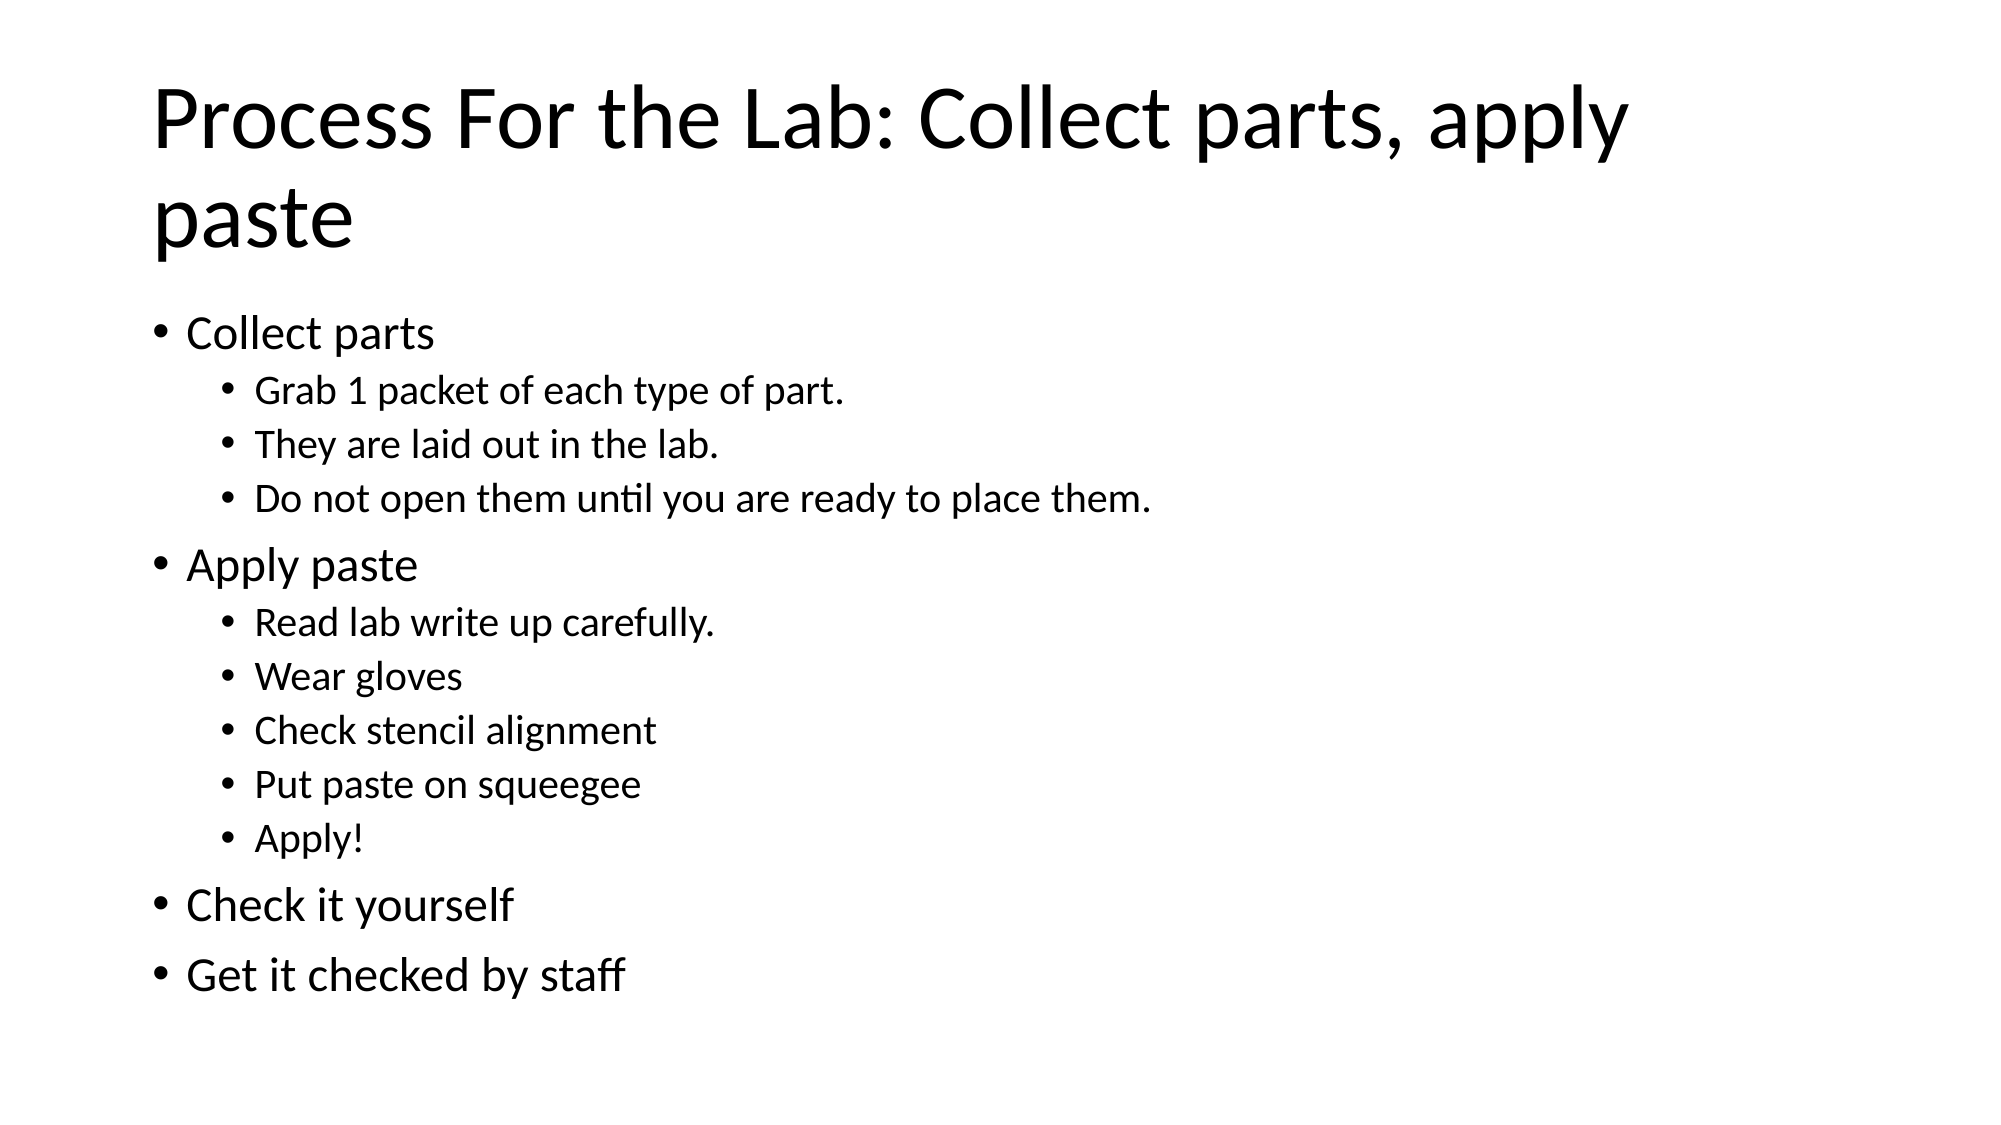

# Process For the Lab: Collect parts, apply paste
Collect parts
Grab 1 packet of each type of part.
They are laid out in the lab.
Do not open them until you are ready to place them.
Apply paste
Read lab write up carefully.
Wear gloves
Check stencil alignment
Put paste on squeegee
Apply!
Check it yourself
Get it checked by staff